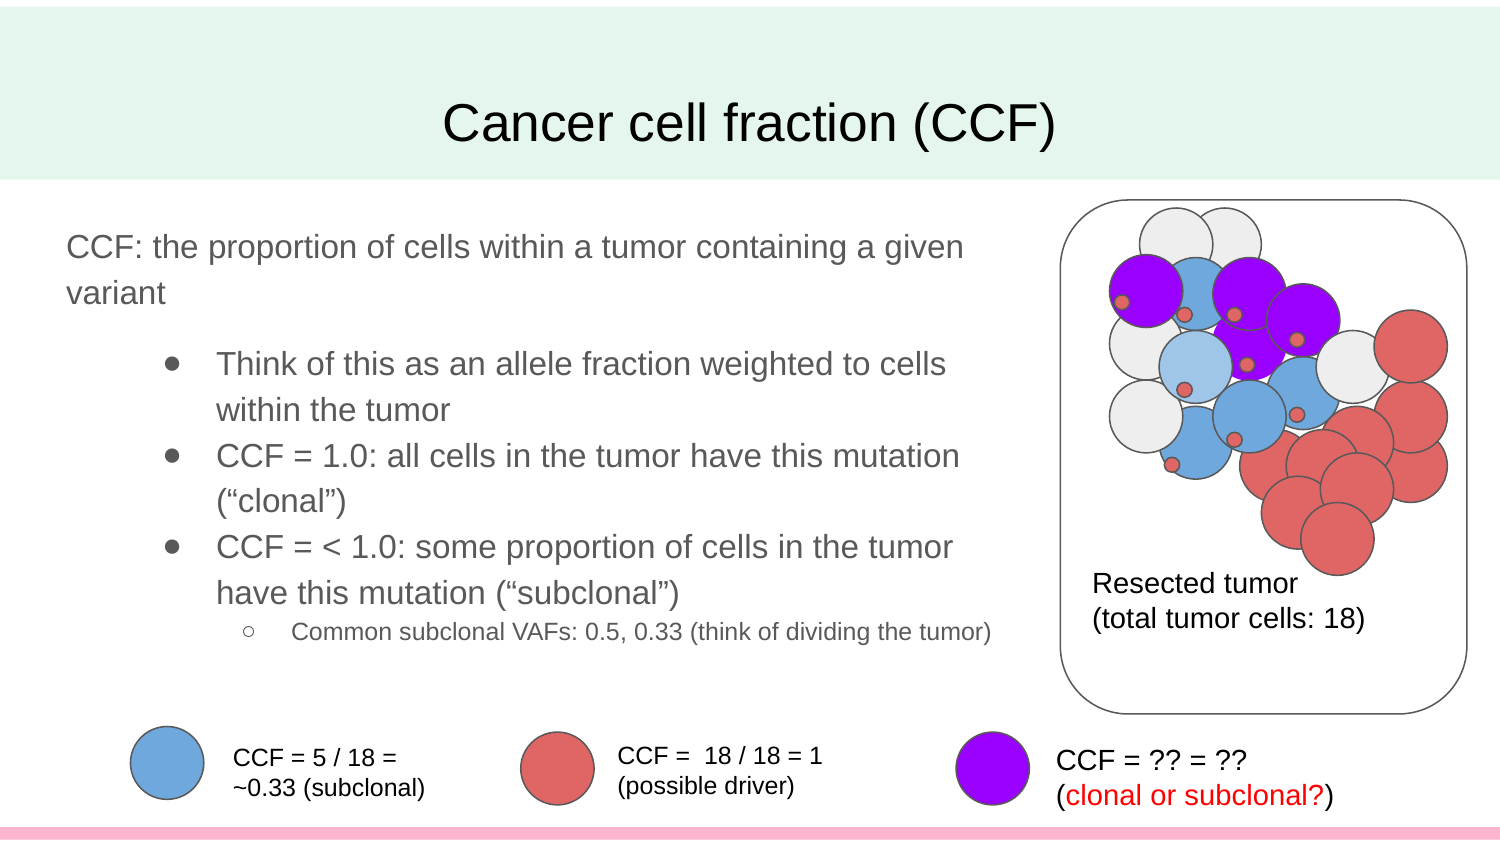

# Cancer cell fraction (CCF)

CCF: the proportion of cells within a tumor containing a given variant
Think of this as an allele fraction weighted to cells within the tumor
CCF = 1.0: all cells in the tumor have this mutation (“clonal”)
CCF = < 1.0: some proportion of cells in the tumor have this mutation (“subclonal”)
Common subclonal VAFs: 0.5, 0.33 (think of dividing the tumor)

Resected tumor
(total tumor cells: 18)
CCF =  18 / 18 = 1 (possible driver)

CCF = 5 / 18 = ~0.33 (subclonal)
CCF = ?? = ??
(clonal or subclonal?)